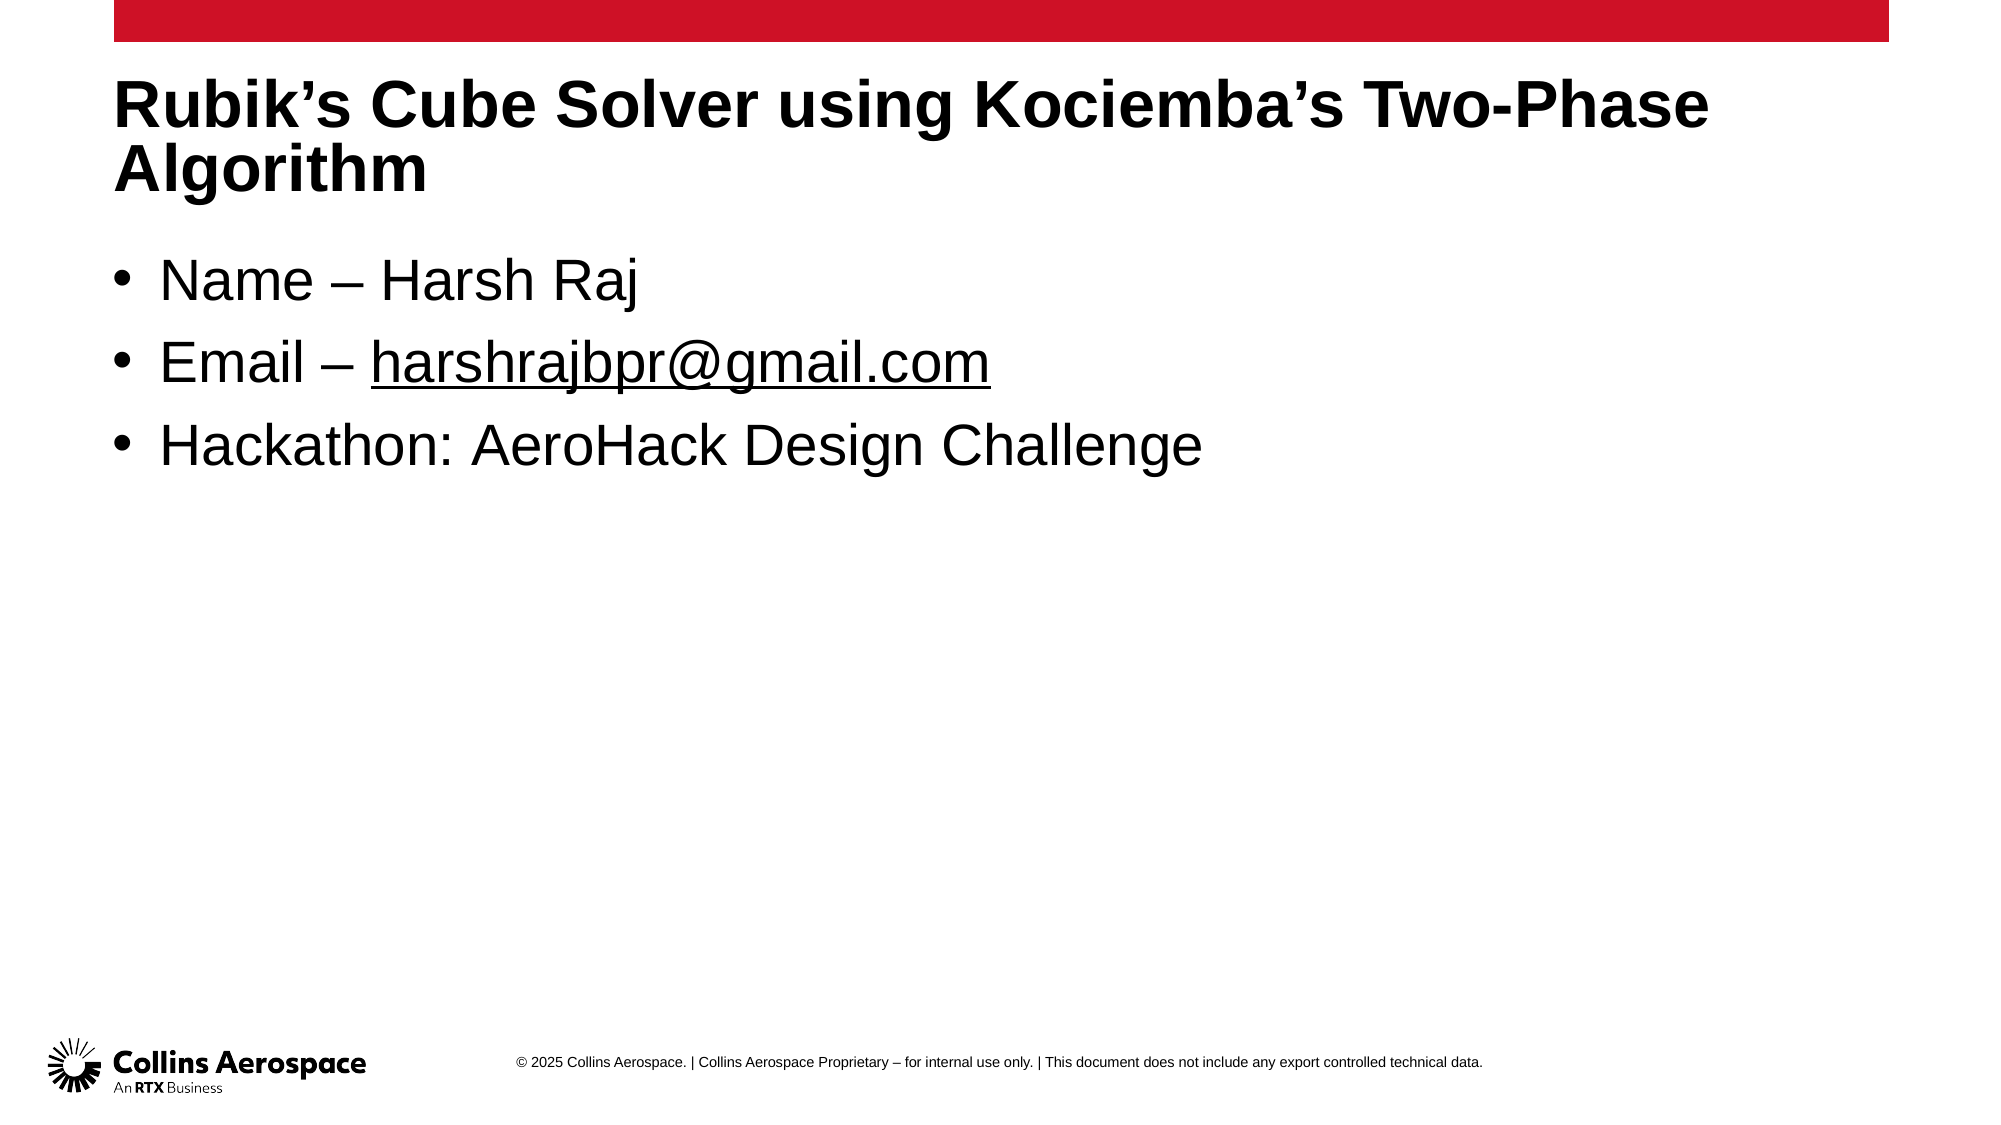

# Rubik’s Cube Solver using Kociemba’s Two-Phase Algorithm
Name – Harsh Raj
Email – harshrajbpr@gmail.com
Hackathon: AeroHack Design Challenge

© 2025 Collins Aerospace. | Collins Aerospace Proprietary – for internal use only. | This document does not include any export controlled technical data.